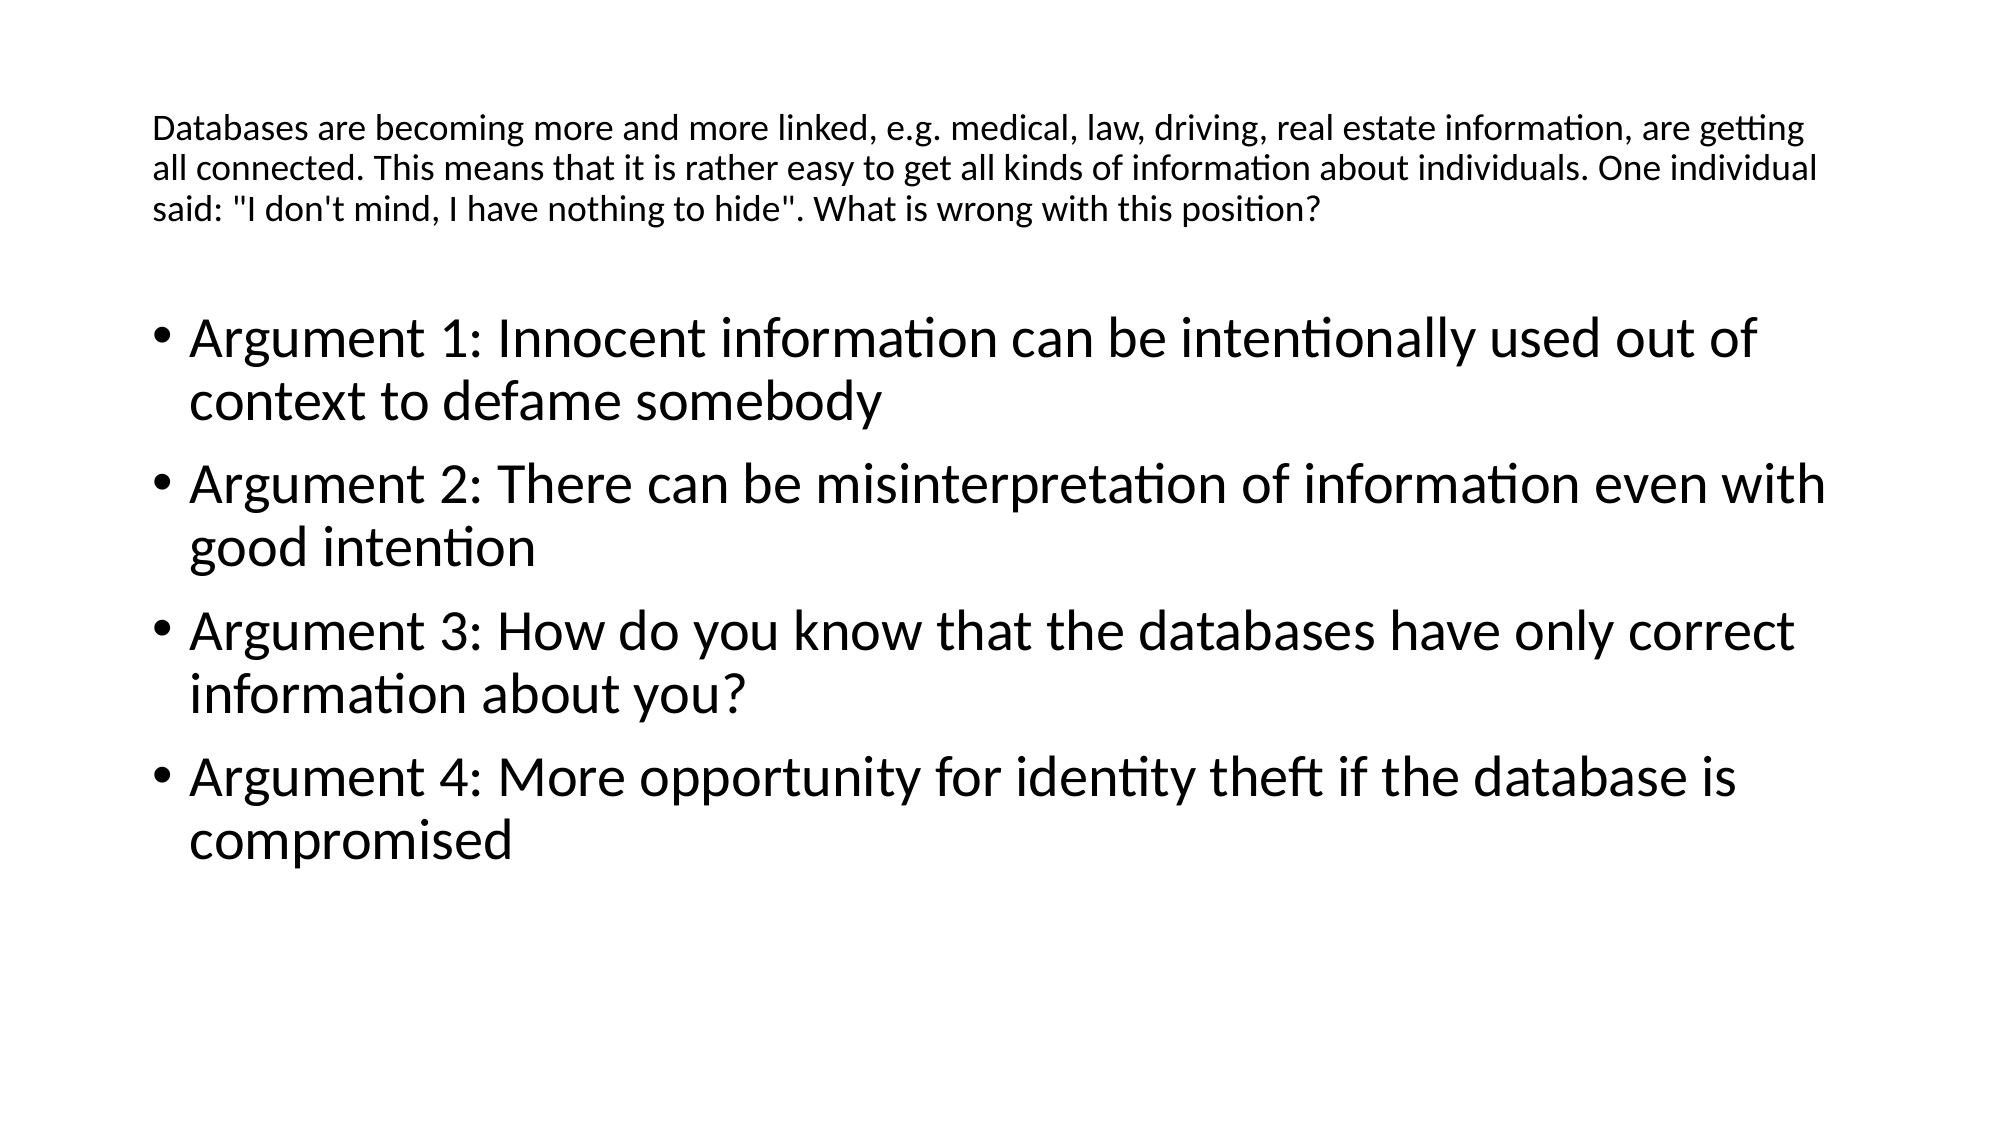

# Databases are becoming more and more linked, e.g. medical, law, driving, real estate information, are getting all connected. This means that it is rather easy to get all kinds of information about individuals. One individual said: "I don't mind, I have nothing to hide". What is wrong with this position?
Argument 1: Innocent information can be intentionally used out of context to defame somebody
Argument 2: There can be misinterpretation of information even with good intention
Argument 3: How do you know that the databases have only correct information about you?
Argument 4: More opportunity for identity theft if the database is compromised